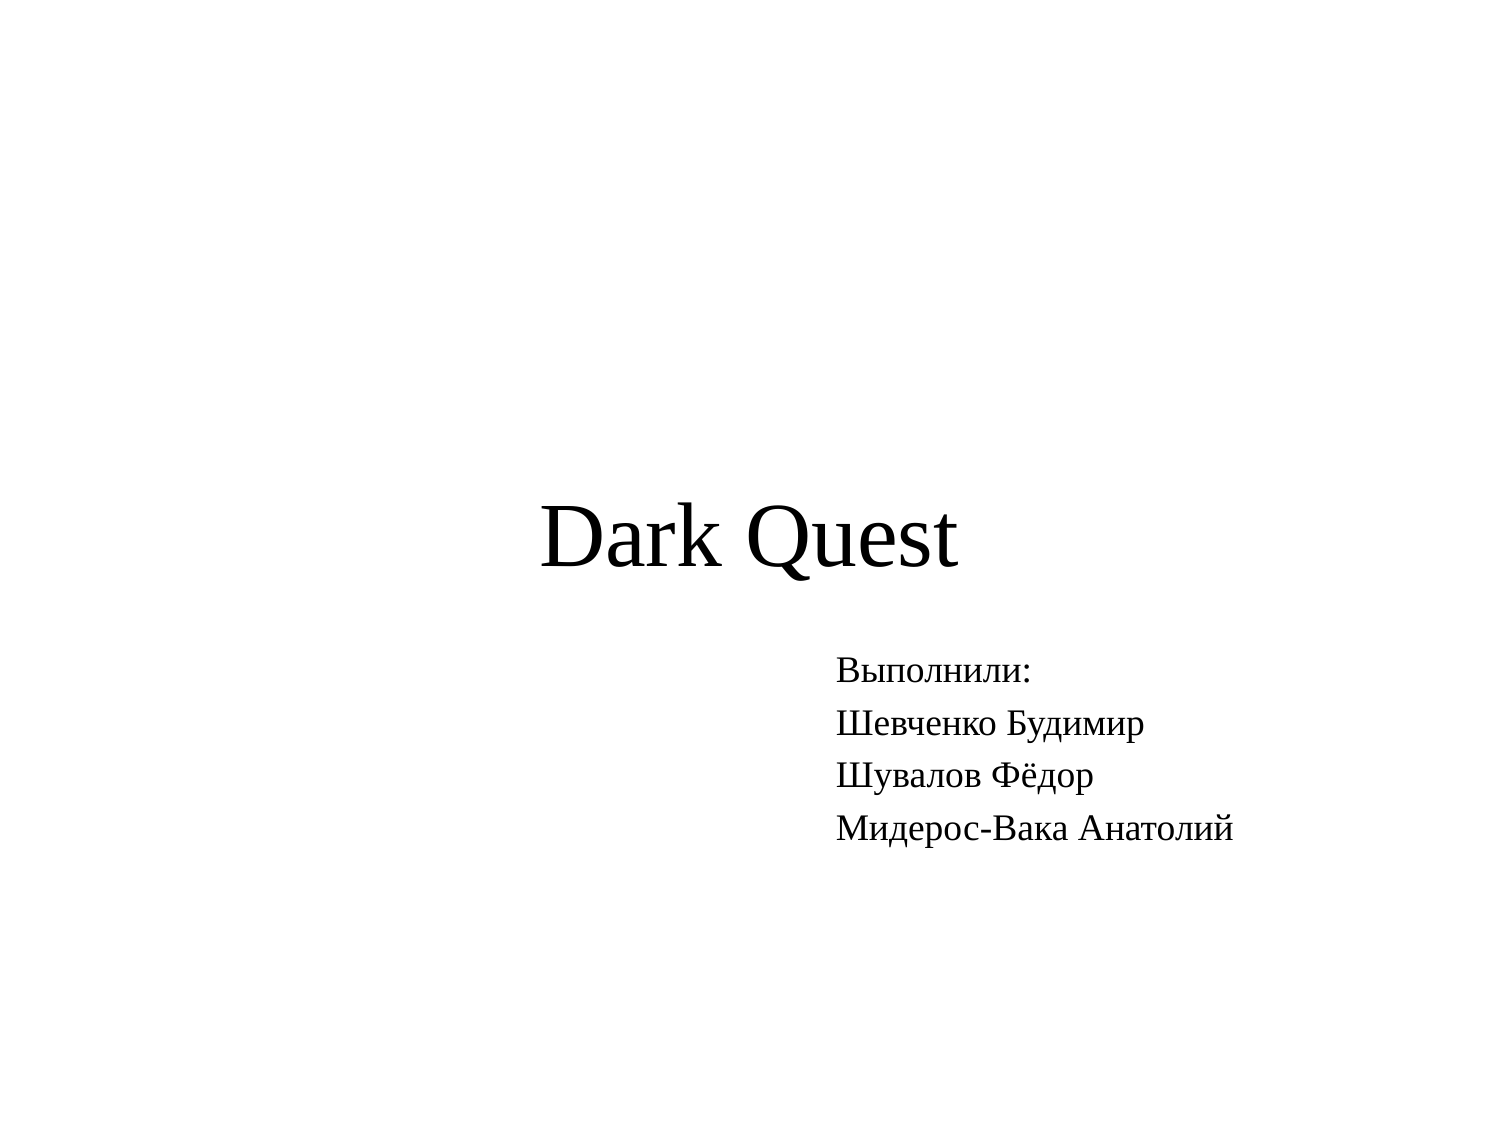

# Dark Quest
Выполнили:
Шевченко Будимир
Шувалов Фёдор
Мидерос-Вака Анатолий